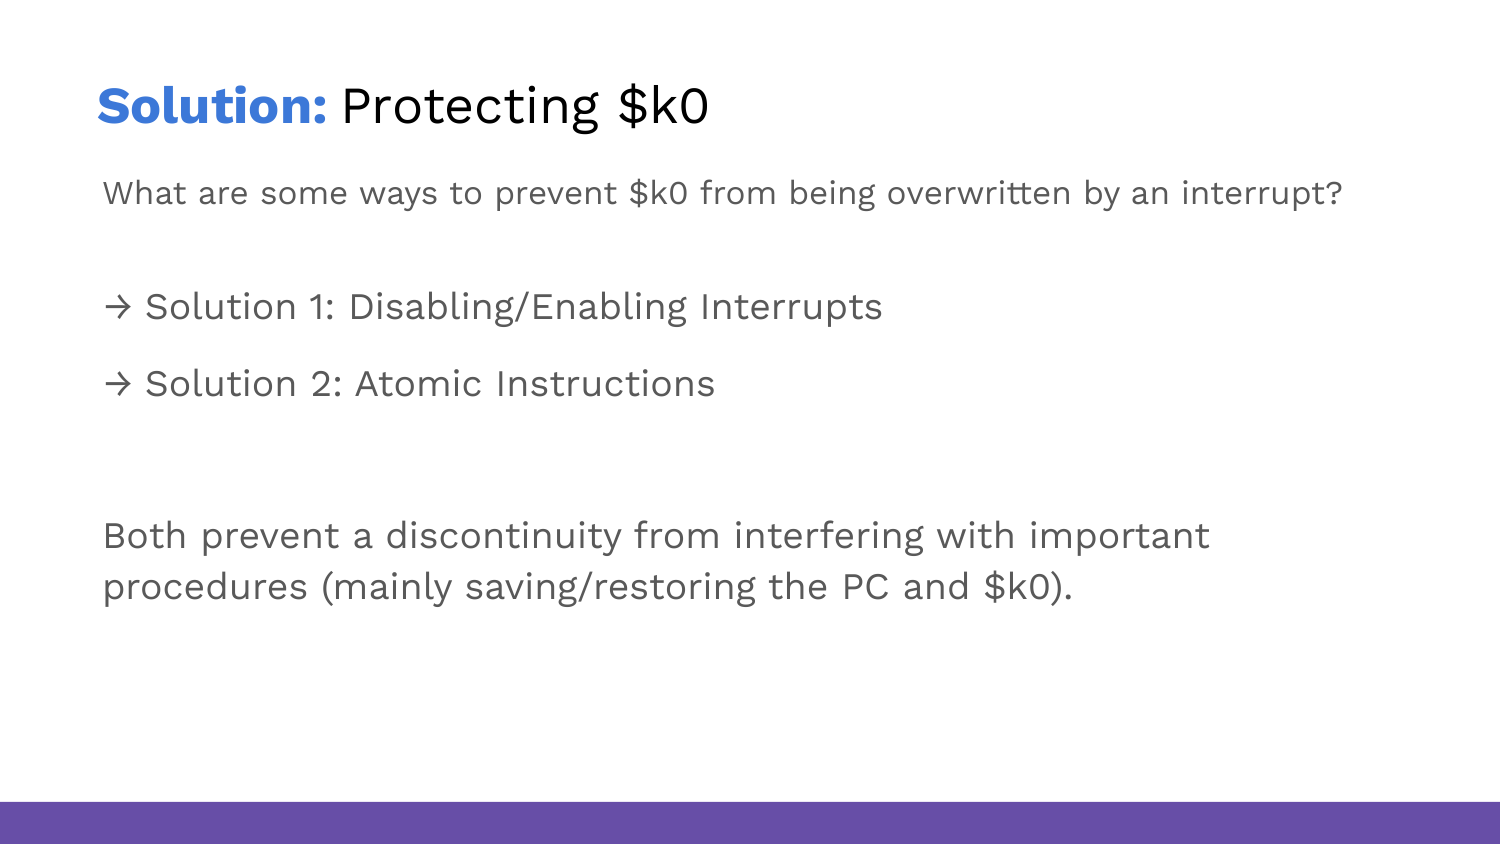

# Solution: Protecting $k0

What are some ways to prevent $k0 from being overwritten by an interrupt?

→ Solution 1: Disabling/Enabling Interrupts
→ Solution 2: Atomic Instructions

Both prevent a discontinuity from interfering with important procedures (mainly saving/restoring the PC and $k0).